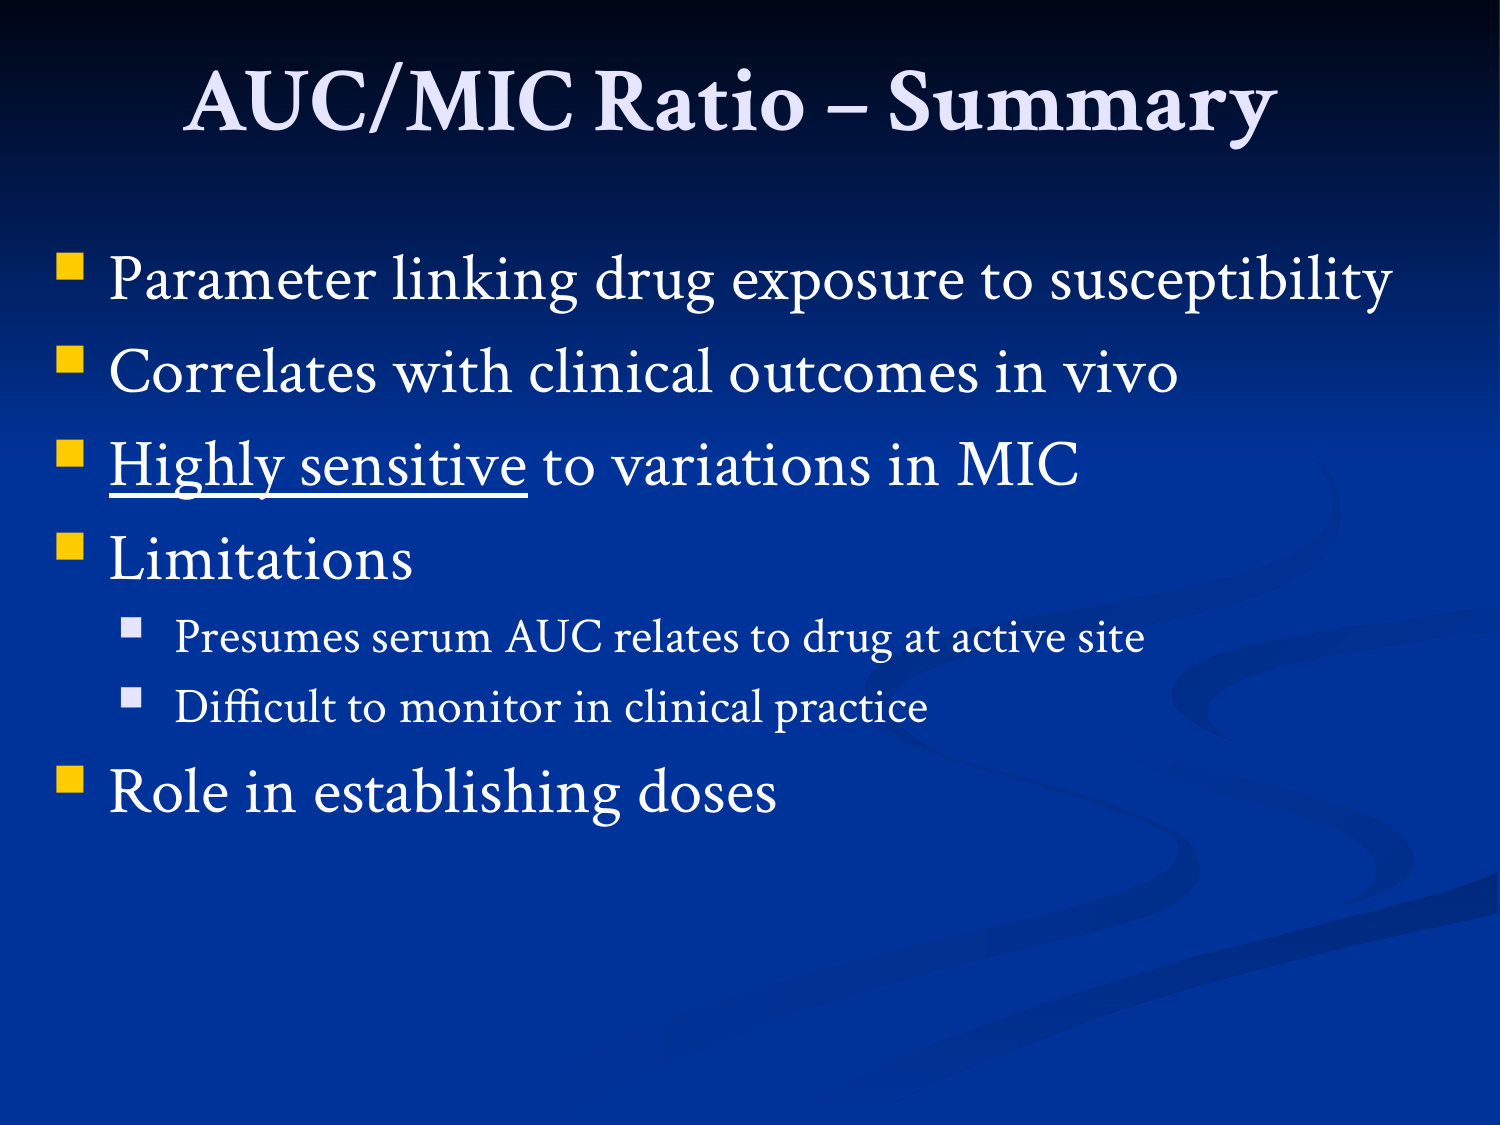

# AUC/MIC Ratio – Summary
Parameter linking drug exposure to susceptibility
Correlates with clinical outcomes in vivo
Highly sensitive to variations in MIC
Limitations
Presumes serum AUC relates to drug at active site
Difficult to monitor in clinical practice
Role in establishing doses